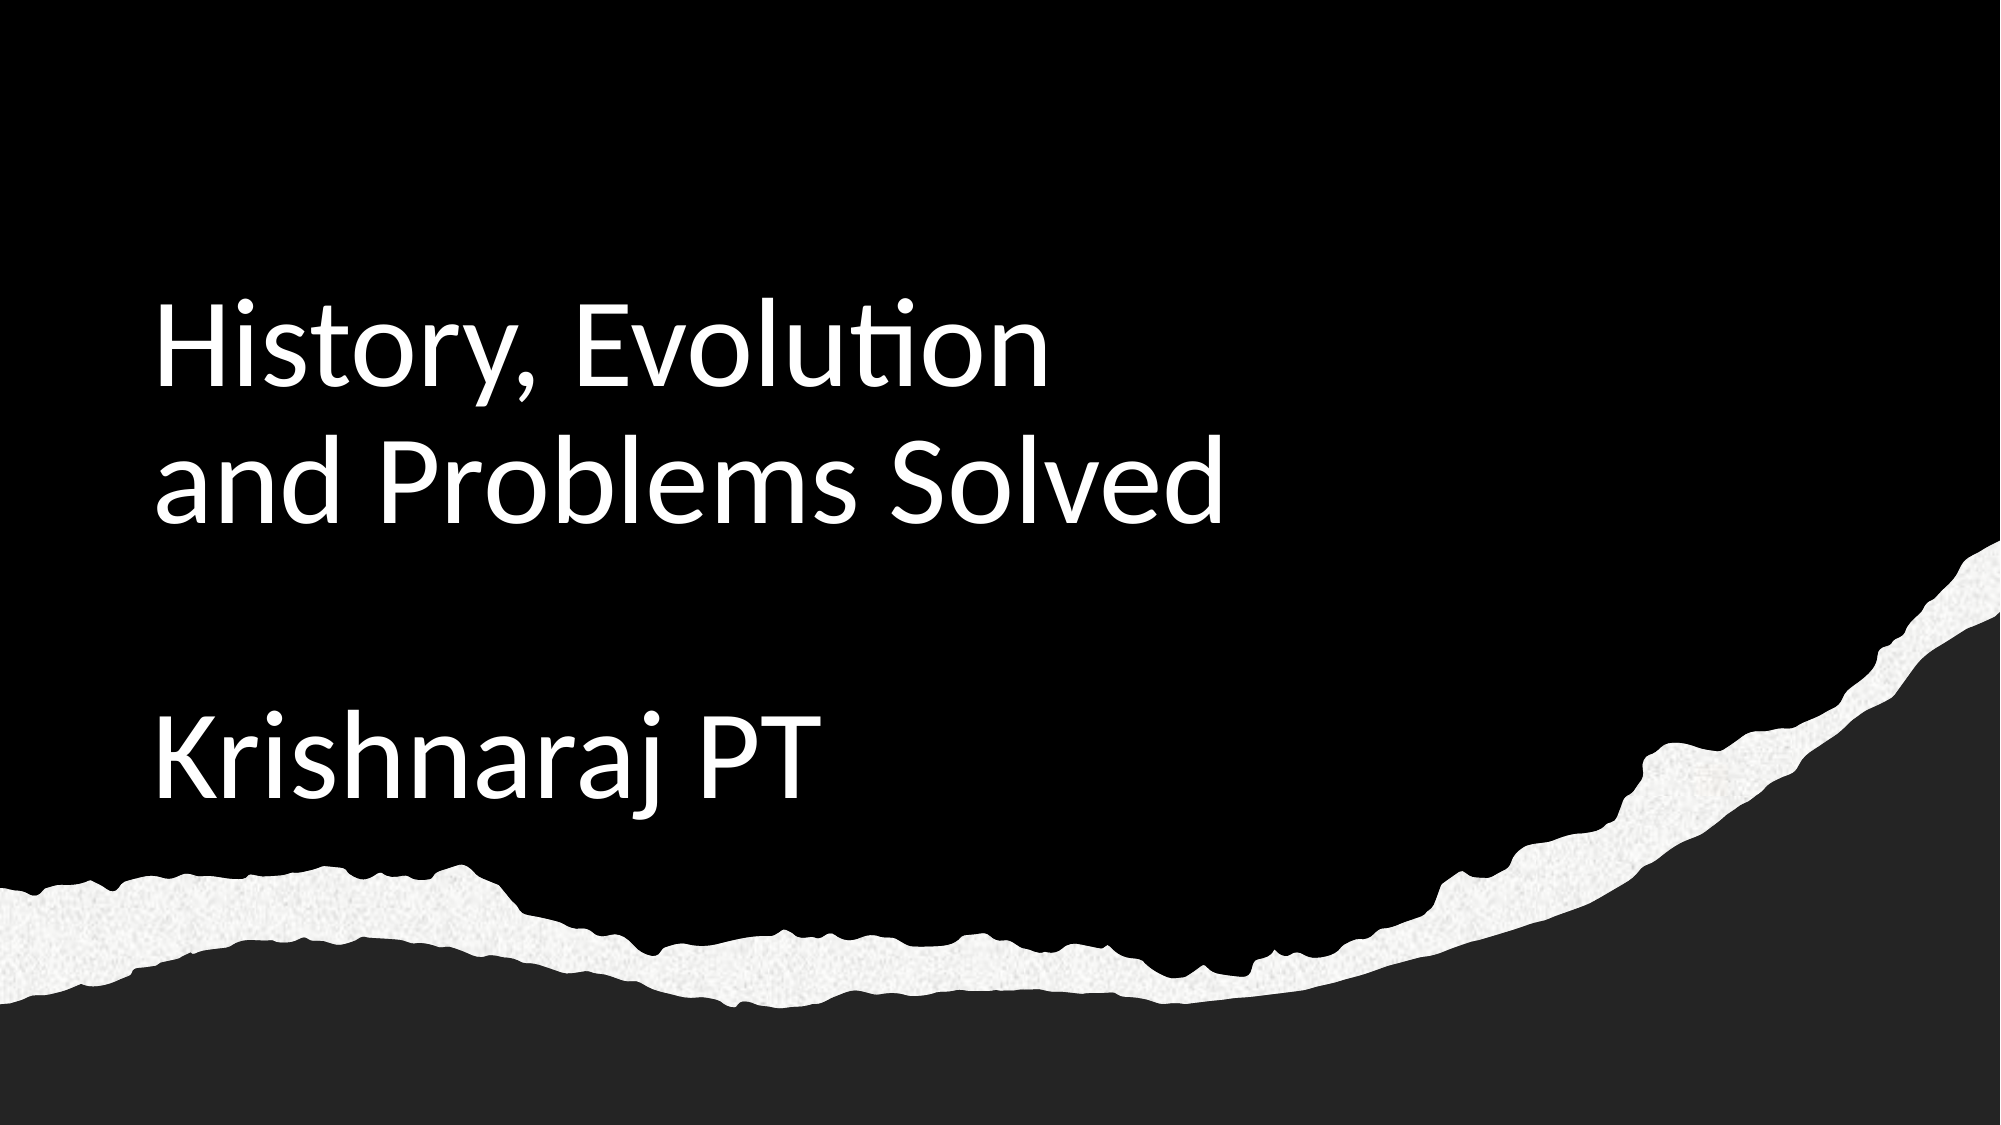

# History, Evolution and Problems Solved Krishnaraj PT